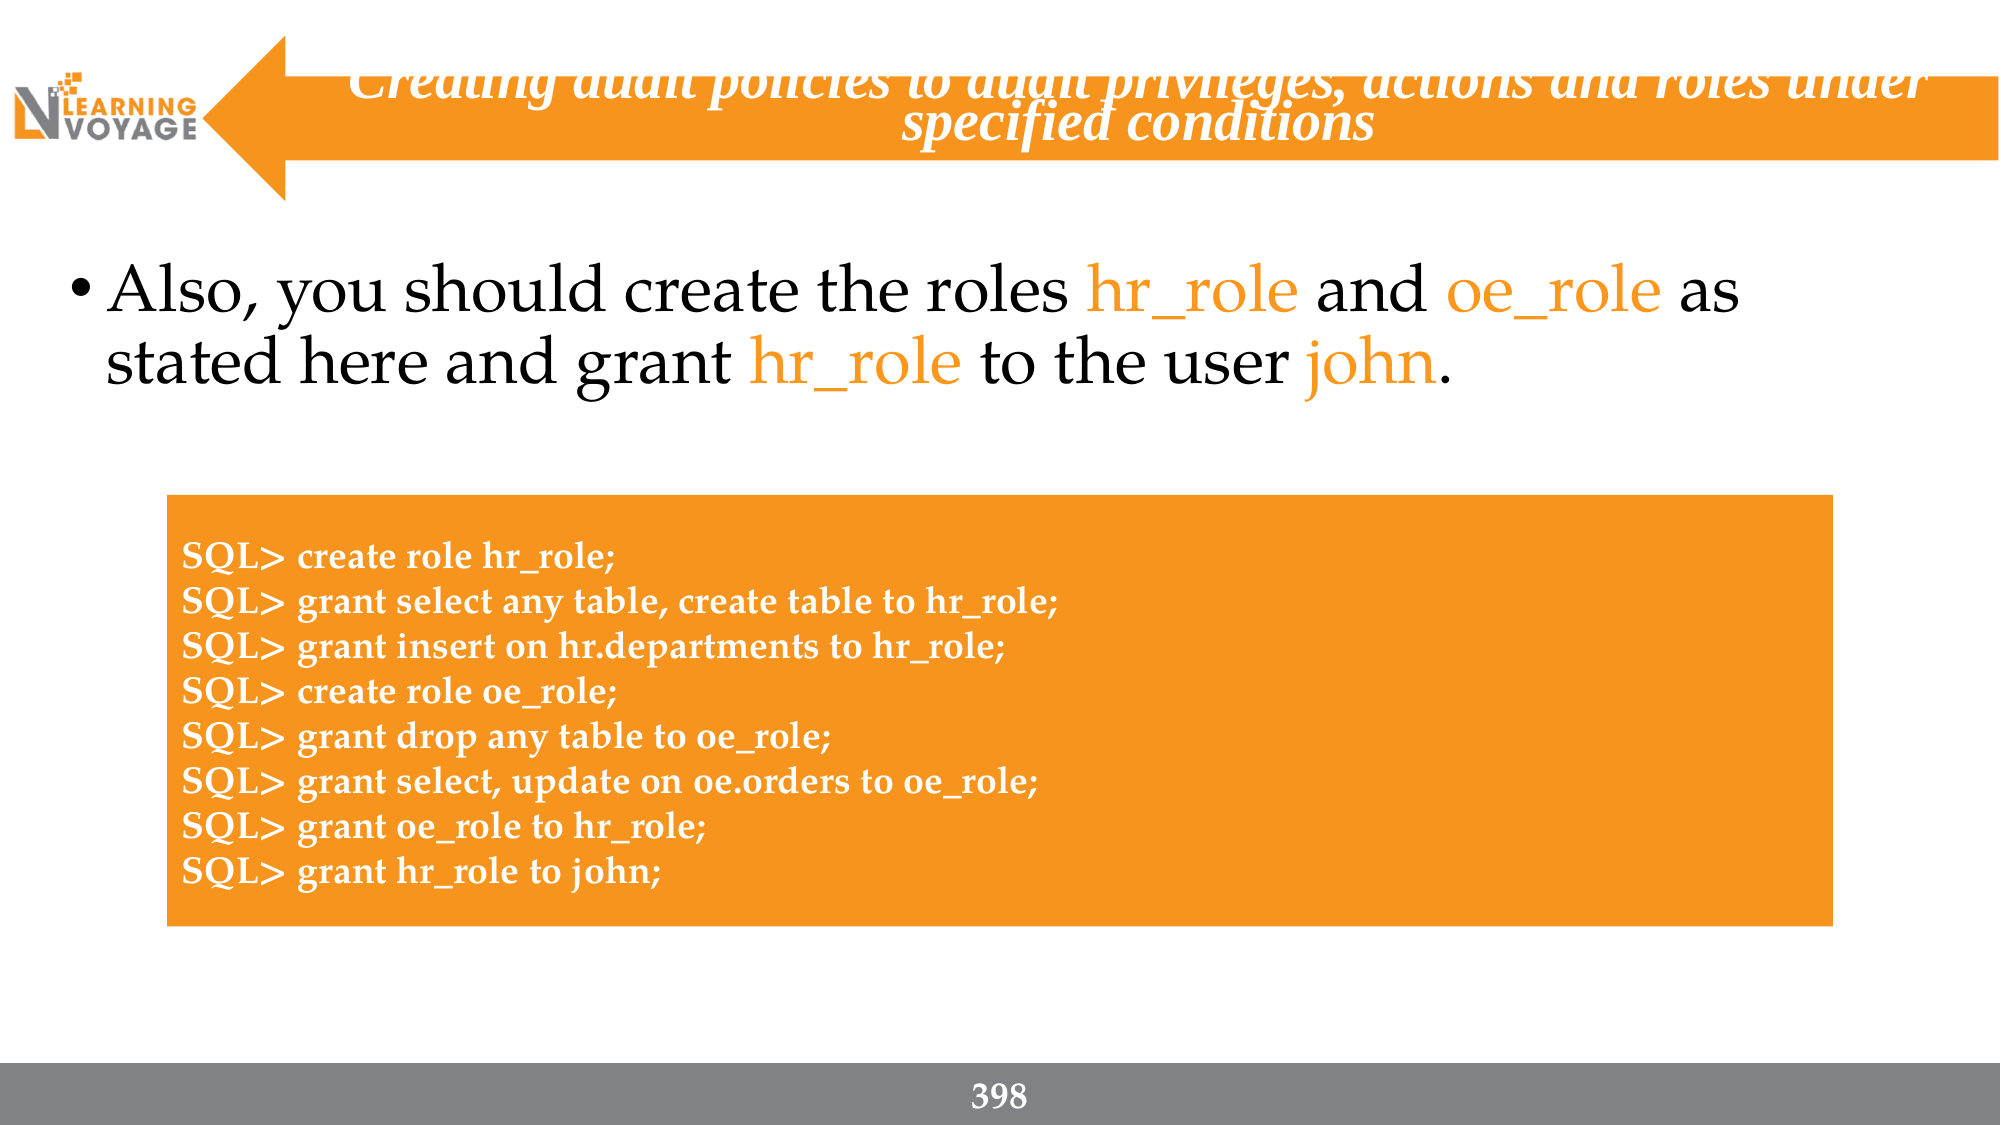

# Creating audit policies to audit privileges, actions and roles under specified conditions
Also, you should create the roles hr_role and oe_role as stated here and grant hr_role to the user john.

SQL> create role hr_role;
SQL> grant select any table, create table to hr_role;
SQL> grant insert on hr.departments to hr_role;
SQL> create role oe_role;
SQL> grant drop any table to oe_role;
SQL> grant select, update on oe.orders to oe_role;
SQL> grant oe_role to hr_role;
SQL> grant hr_role to john;
398